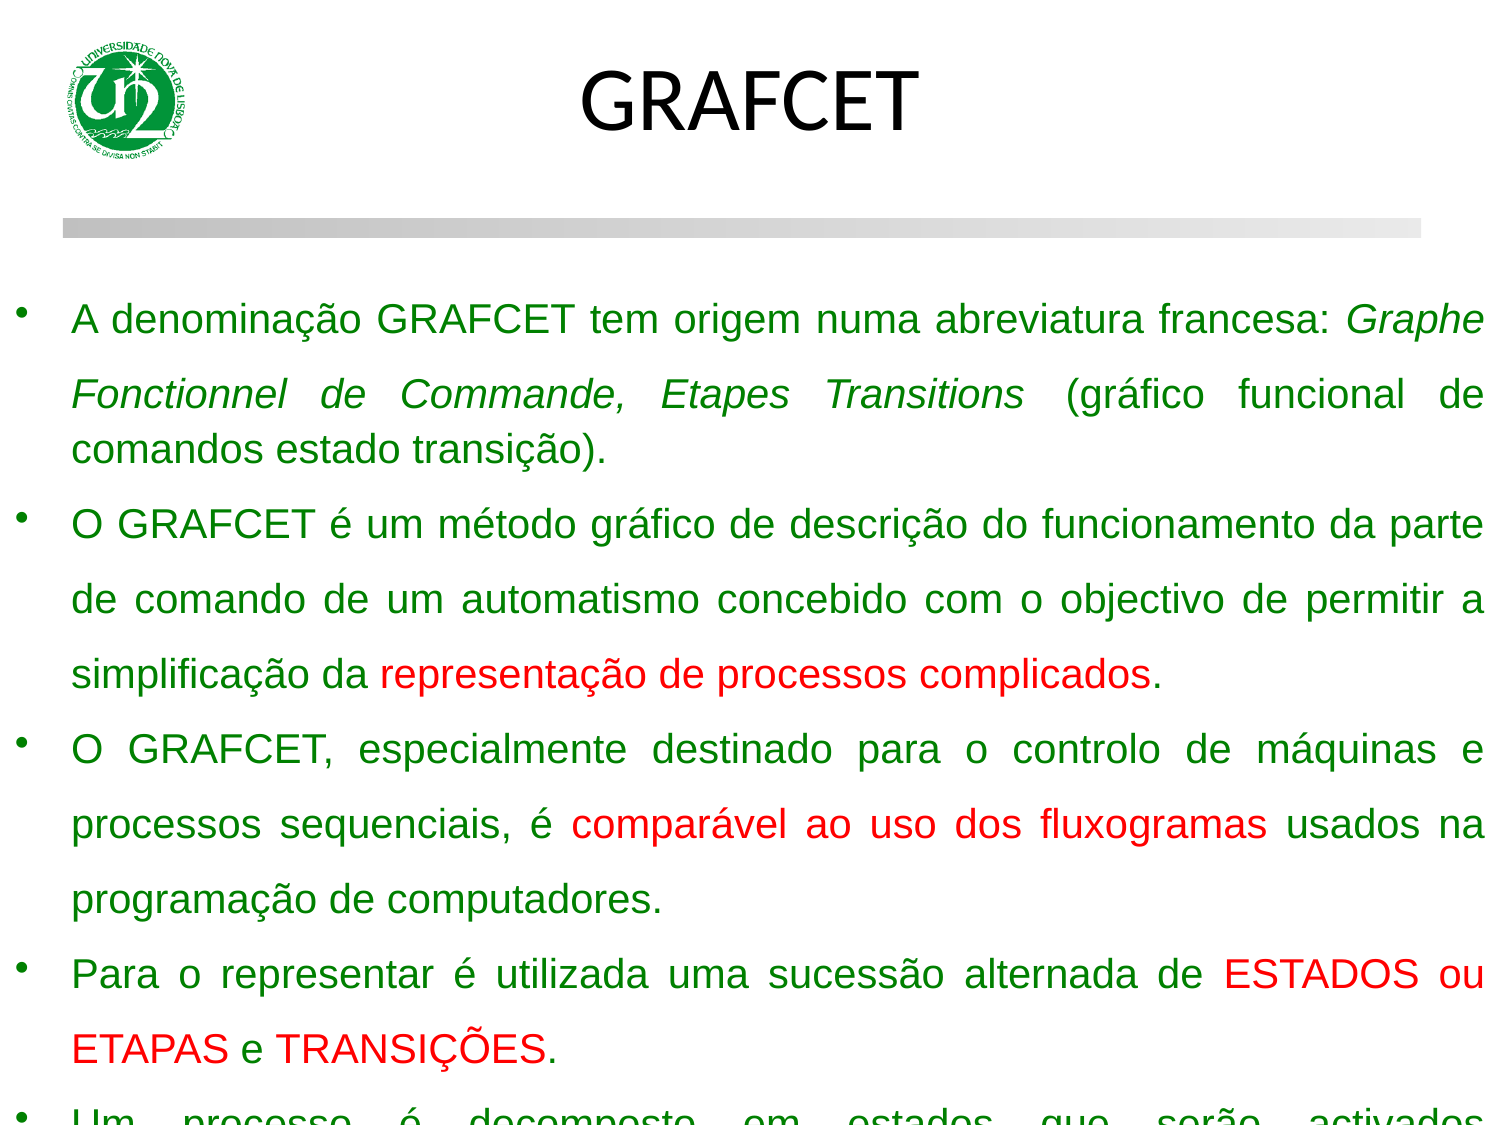

# GRAFCET
A denominação GRAFCET tem origem numa abreviatura francesa: Graphe Fonctionnel de Commande, Etapes Transitions (gráfico funcional de comandos estado transição).
O GRAFCET é um método gráfico de descrição do funcionamento da parte de comando de um automatismo concebido com o objectivo de permitir a simplificação da representação de processos complicados.
O GRAFCET, especialmente destinado para o controlo de máquinas e processos sequenciais, é comparável ao uso dos fluxogramas usados na programação de computadores.
Para o representar é utilizada uma sucessão alternada de ESTADOS ou ETAPAS e TRANSIÇÕES.
Um processo é decomposto em estados que serão activados sucessivamente.